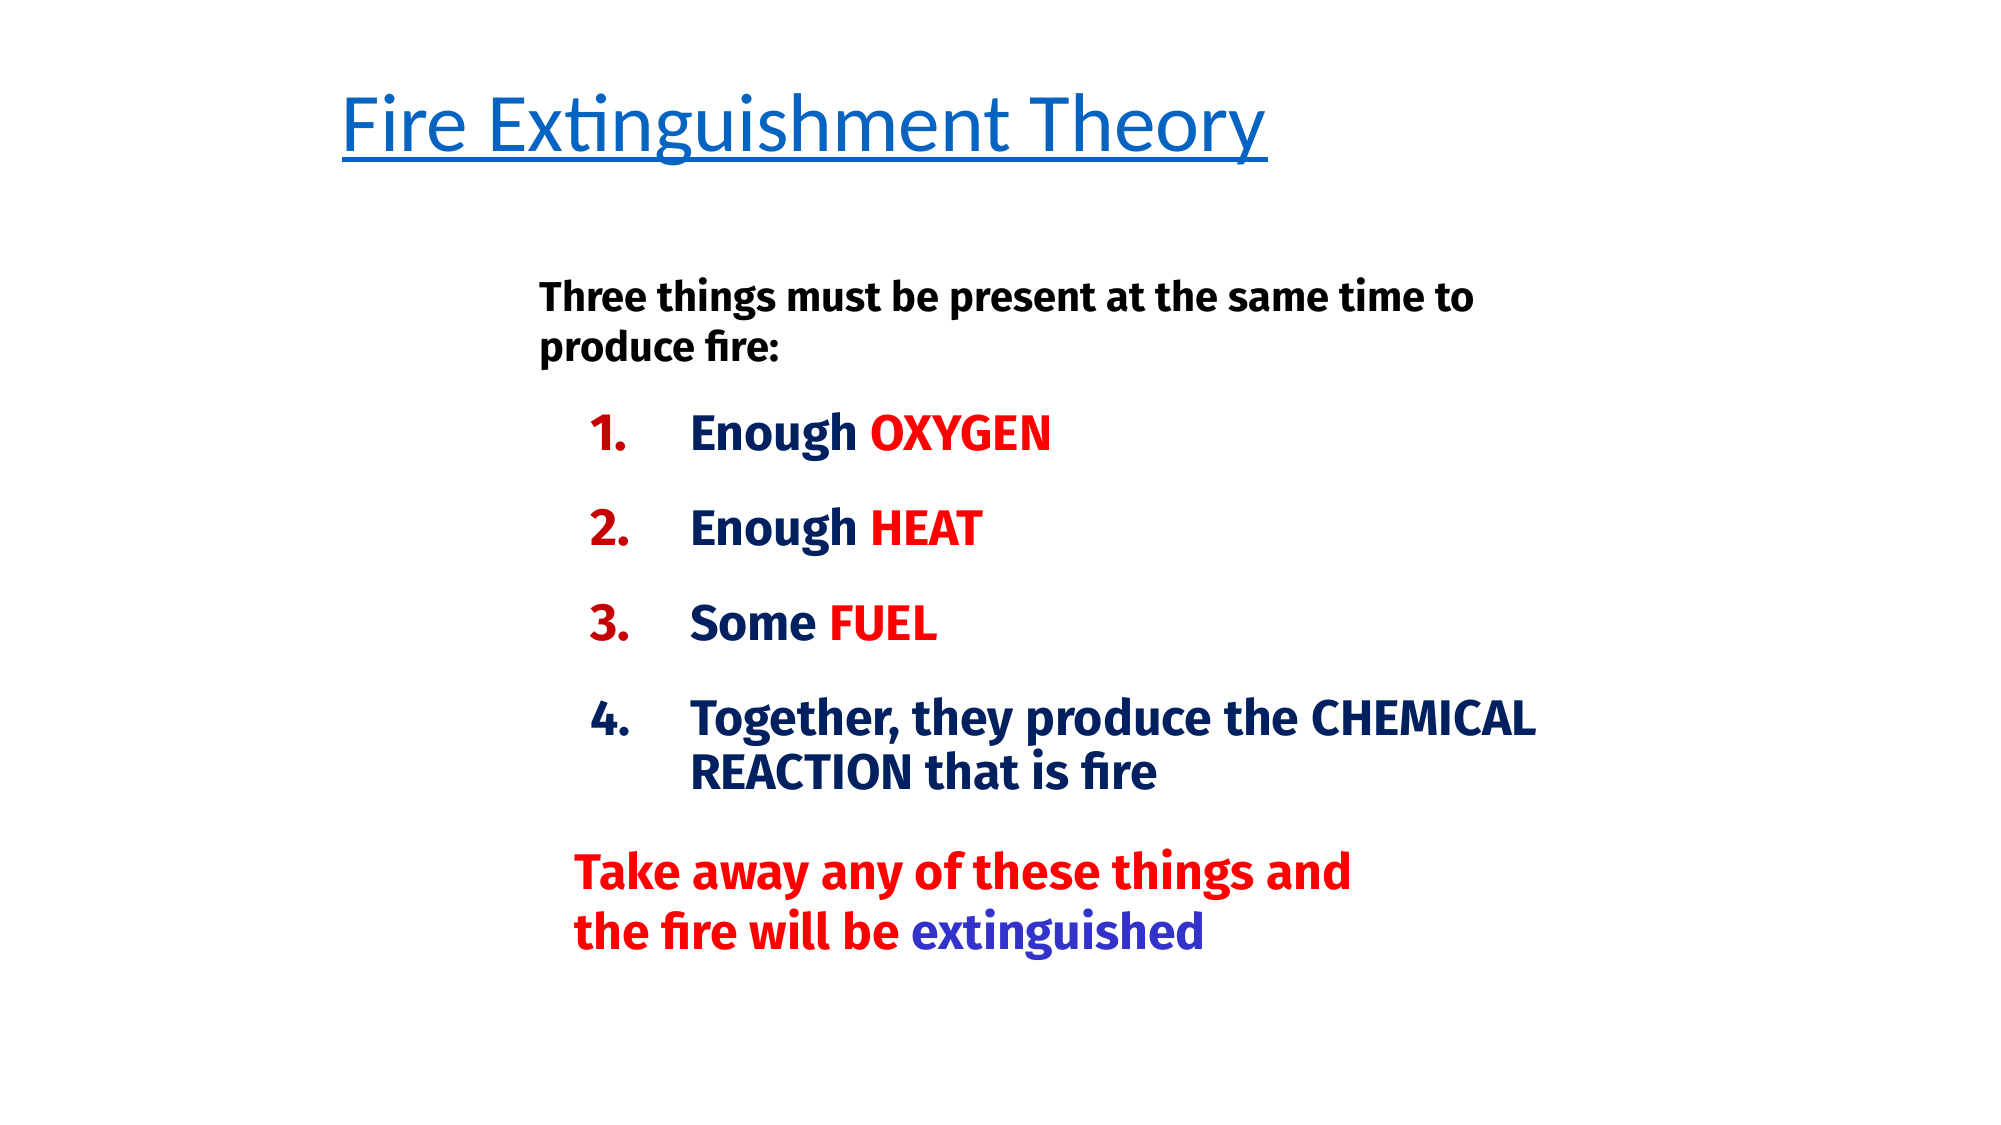

# Fire Extinguishment Theory
Three things must be present at the same time to
produce fire:
Enough OXYGEN
Enough HEAT
Some FUEL
4.	Together, they produce the CHEMICAL REACTION that is fire
Take away any of these things and
the fire will be extinguished